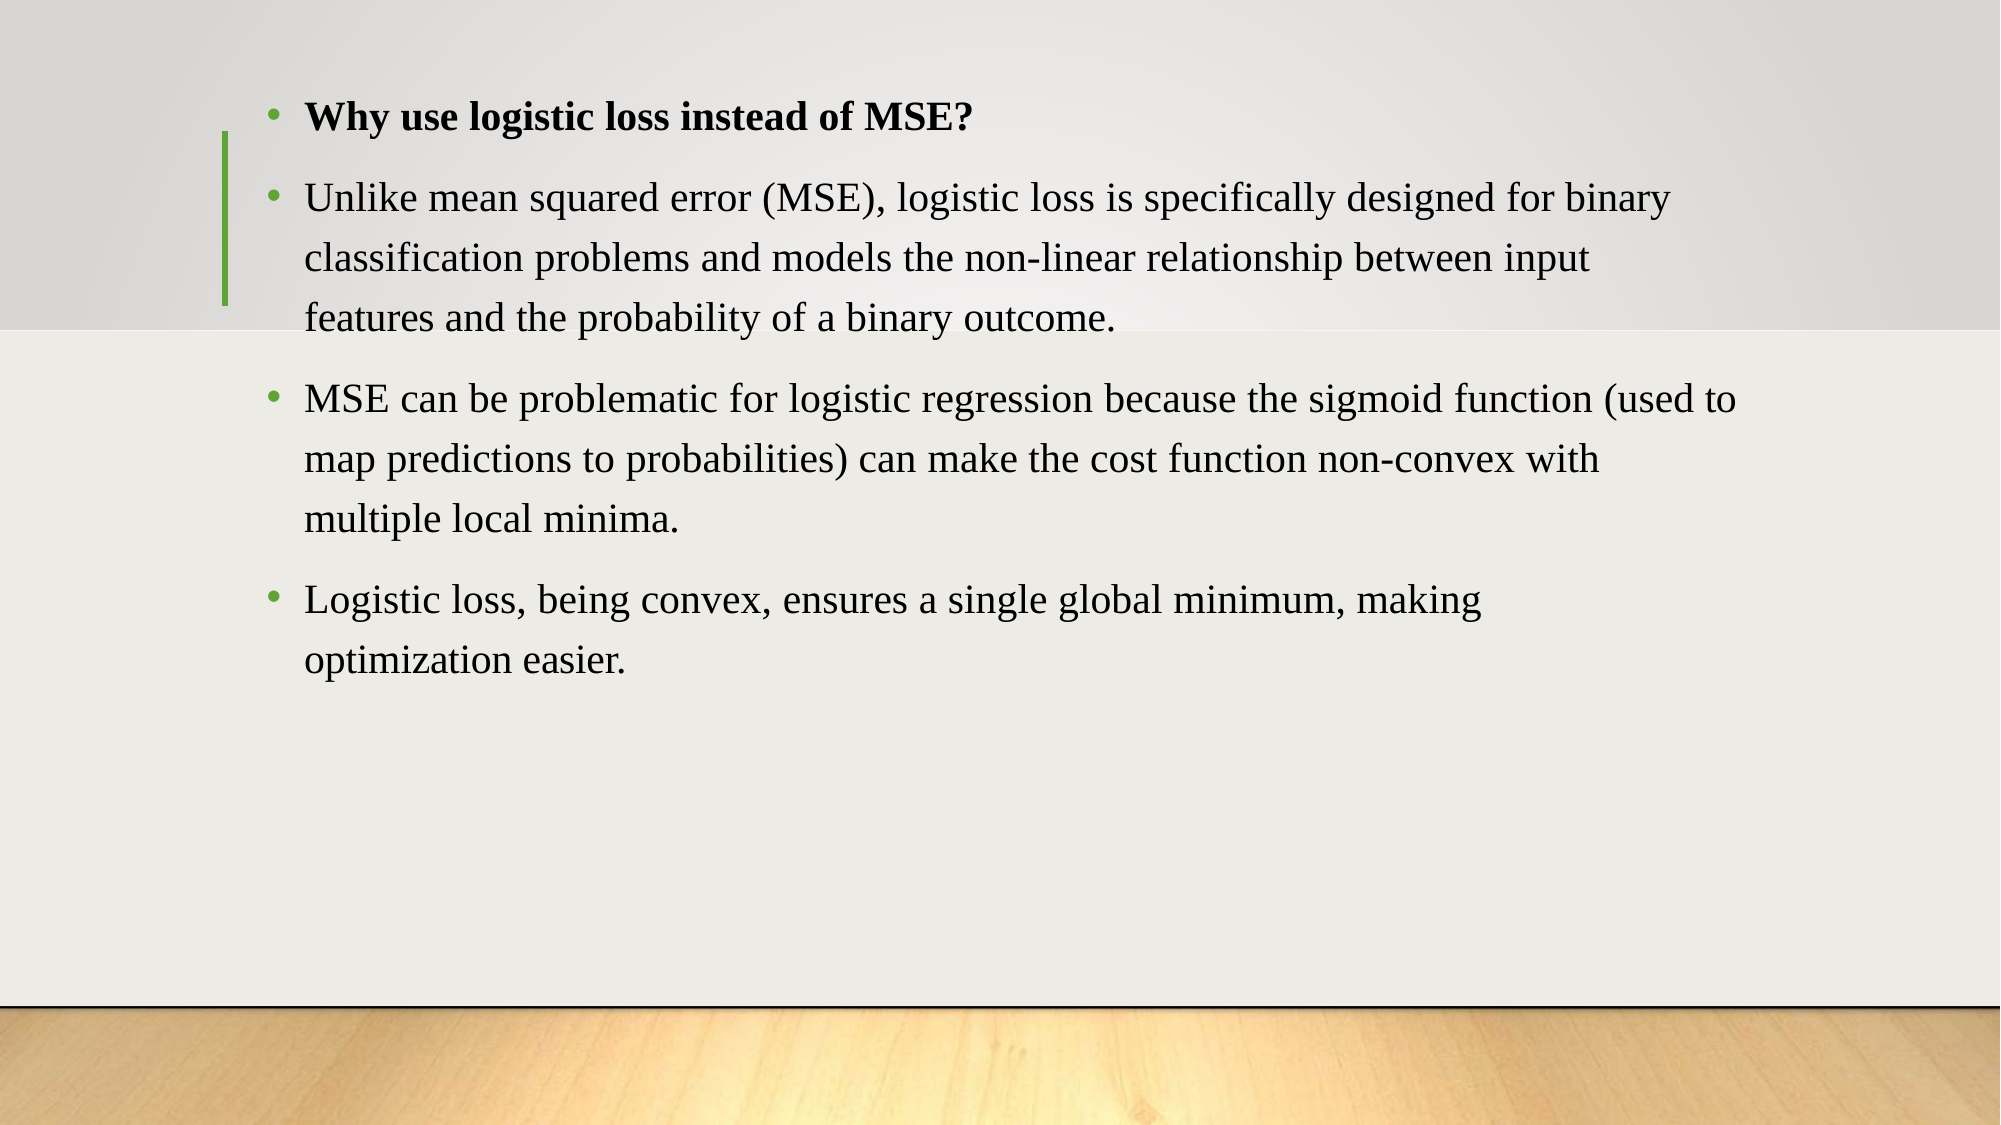

Why use logistic loss instead of MSE?
Unlike mean squared error (MSE), logistic loss is specifically designed for binary classification problems and models the non-linear relationship between input features and the probability of a binary outcome.
MSE can be problematic for logistic regression because the sigmoid function (used to map predictions to probabilities) can make the cost function non-convex with multiple local minima.
Logistic loss, being convex, ensures a single global minimum, making optimization easier.